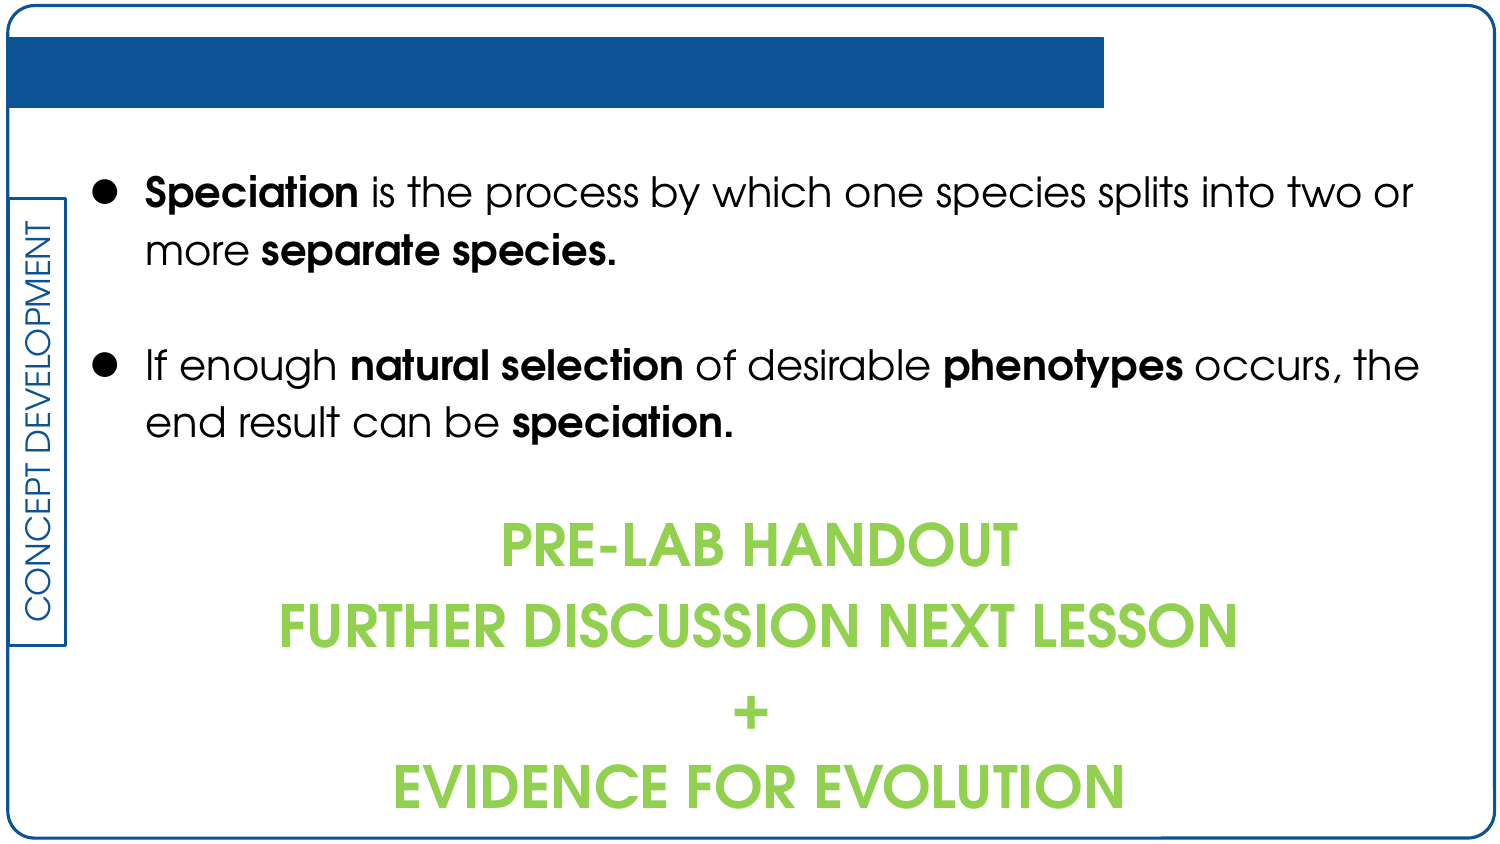

Speciation is the process by which one species splits into two or more separate species.
If enough natural selection of desirable phenotypes occurs, the end result can be speciation.

PRE-LAB HANDOUT
FURTHER DISCUSSION NEXT LESSON
+
EVIDENCE FOR EVOLUTION